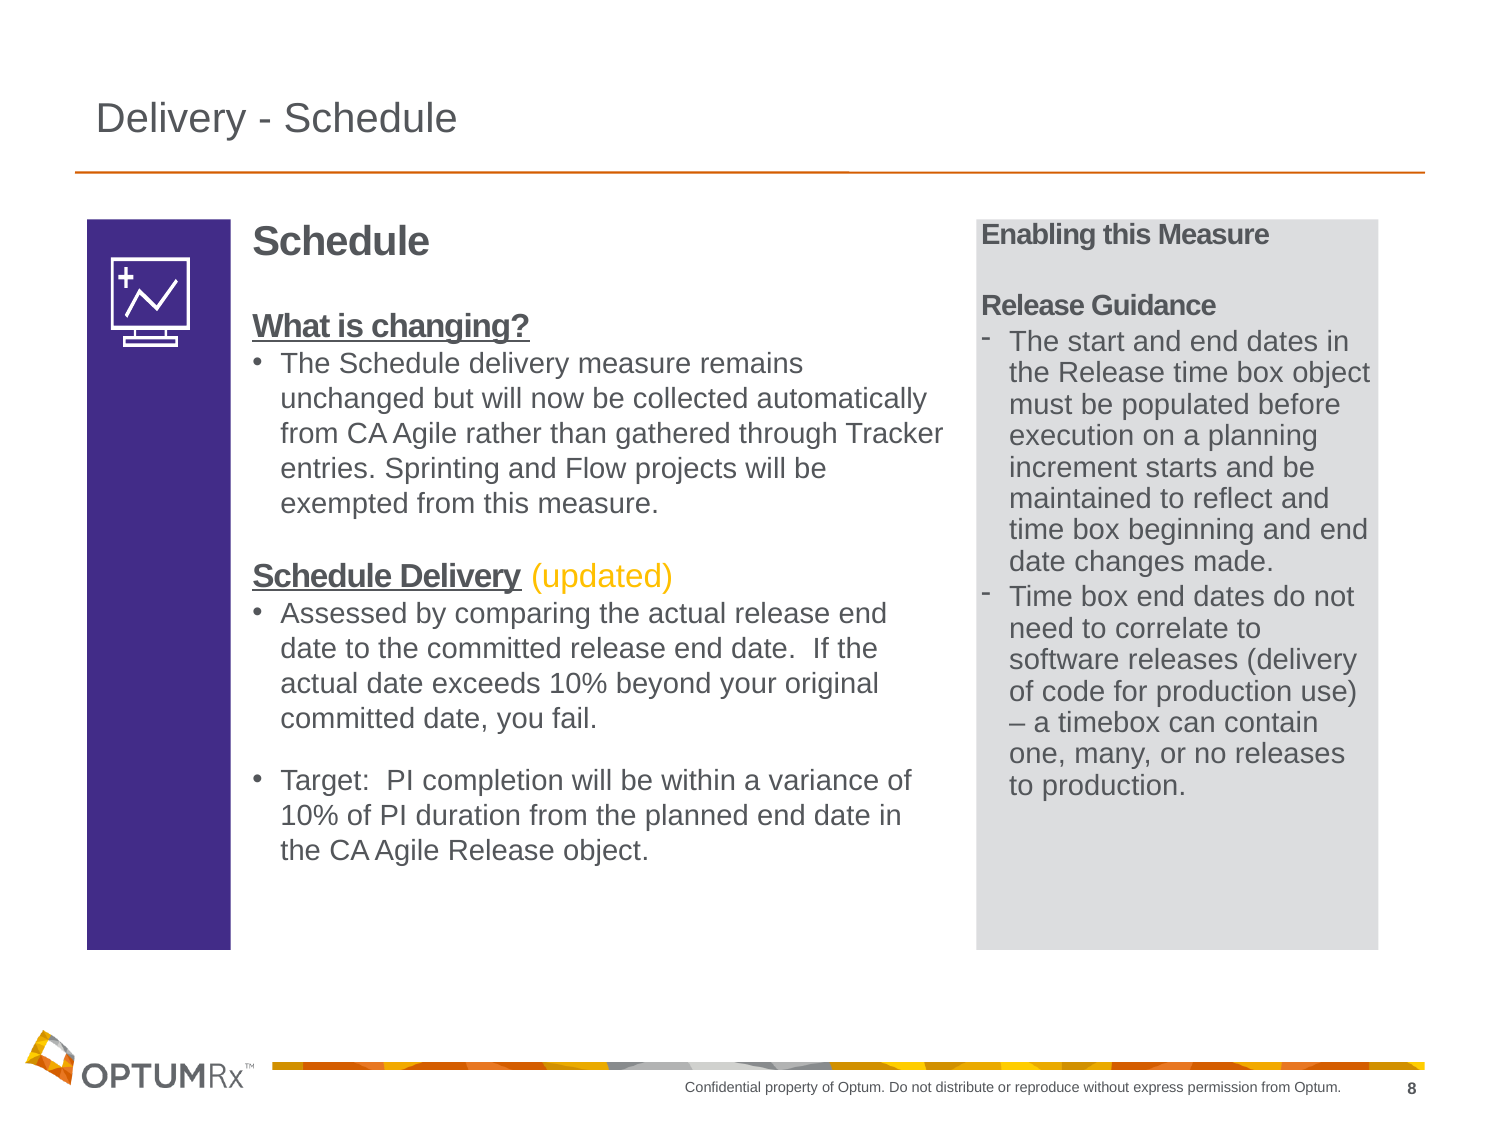

Delivery - Schedule
Schedule

What is changing?
The Schedule delivery measure remains unchanged but will now be collected automatically from CA Agile rather than gathered through Tracker entries. Sprinting and Flow projects will be exempted from this measure.

Schedule Delivery (updated)
Assessed by comparing the actual release end date to the committed release end date.  If the actual date exceeds 10% beyond your original committed date, you fail.

Target:  PI completion will be within a variance of  10% of PI duration from the planned end date in the CA Agile Release object.

Enabling this Measure

Release Guidance
The start and end dates in the Release time box object must be populated before execution on a planning increment starts and be maintained to reflect and time box beginning and end date changes made.
Time box end dates do not need to correlate to software releases (delivery of code for production use) – a timebox can contain one, many, or no releases to production.